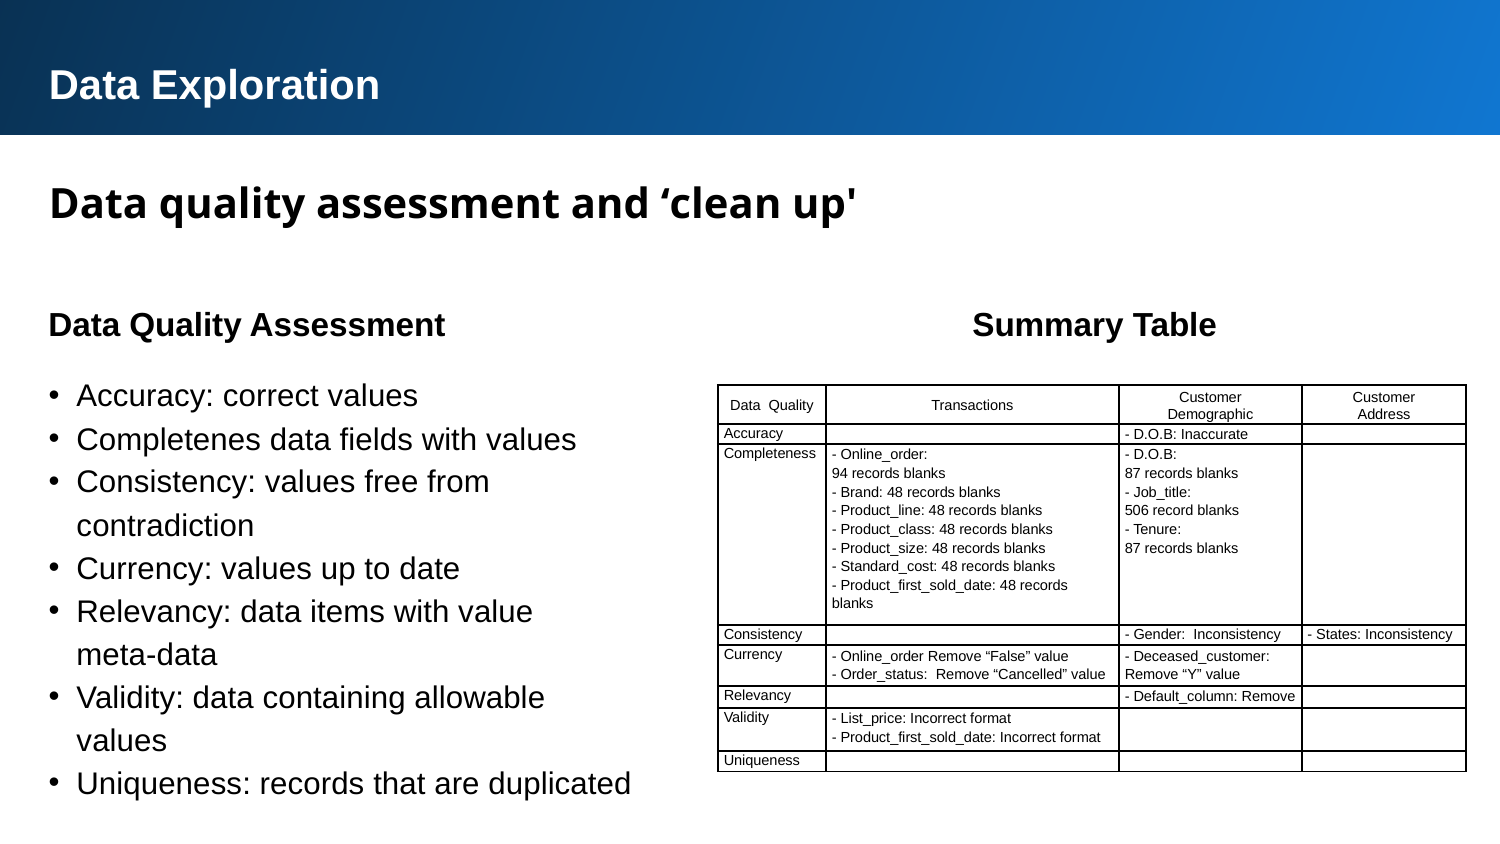

Data Exploration
Data quality assessment and ‘clean up'
Data Quality Assessment
Summary Table
Accuracy: correct values
Completenes data fields with values
Consistency: values free from contradiction
Currency: values up to date
Relevancy: data items with value
meta-data
Validity: data containing allowable values
Uniqueness: records that are duplicated
| Data Quality | Transactions | Customer Demographic | Customer Address |
| --- | --- | --- | --- |
| Accuracy |  | - D.O.B: Inaccurate |  |
| Completeness | - Online\_order: 94 records blanks - Brand: 48 records blanks - Product\_line: 48 records blanks - Product\_class: 48 records blanks - Product\_size: 48 records blanks - Standard\_cost: 48 records blanks - Product\_first\_sold\_date: 48 records blanks | - D.O.B: 87 records blanks - Job\_title: 506 record blanks - Tenure: 87 records blanks |  |
| Consistency |  | - Gender: Inconsistency | - States: Inconsistency |
| Currency | - Online\_order Remove “False” value - Order\_status: Remove “Cancelled” value | - Deceased\_customer: Remove “Y” value |  |
| Relevancy |  | - Default\_column: Remove |  |
| Validity | - List\_price: Incorrect format - Product\_first\_sold\_date: Incorrect format |  |  |
| Uniqueness |  |  |  |